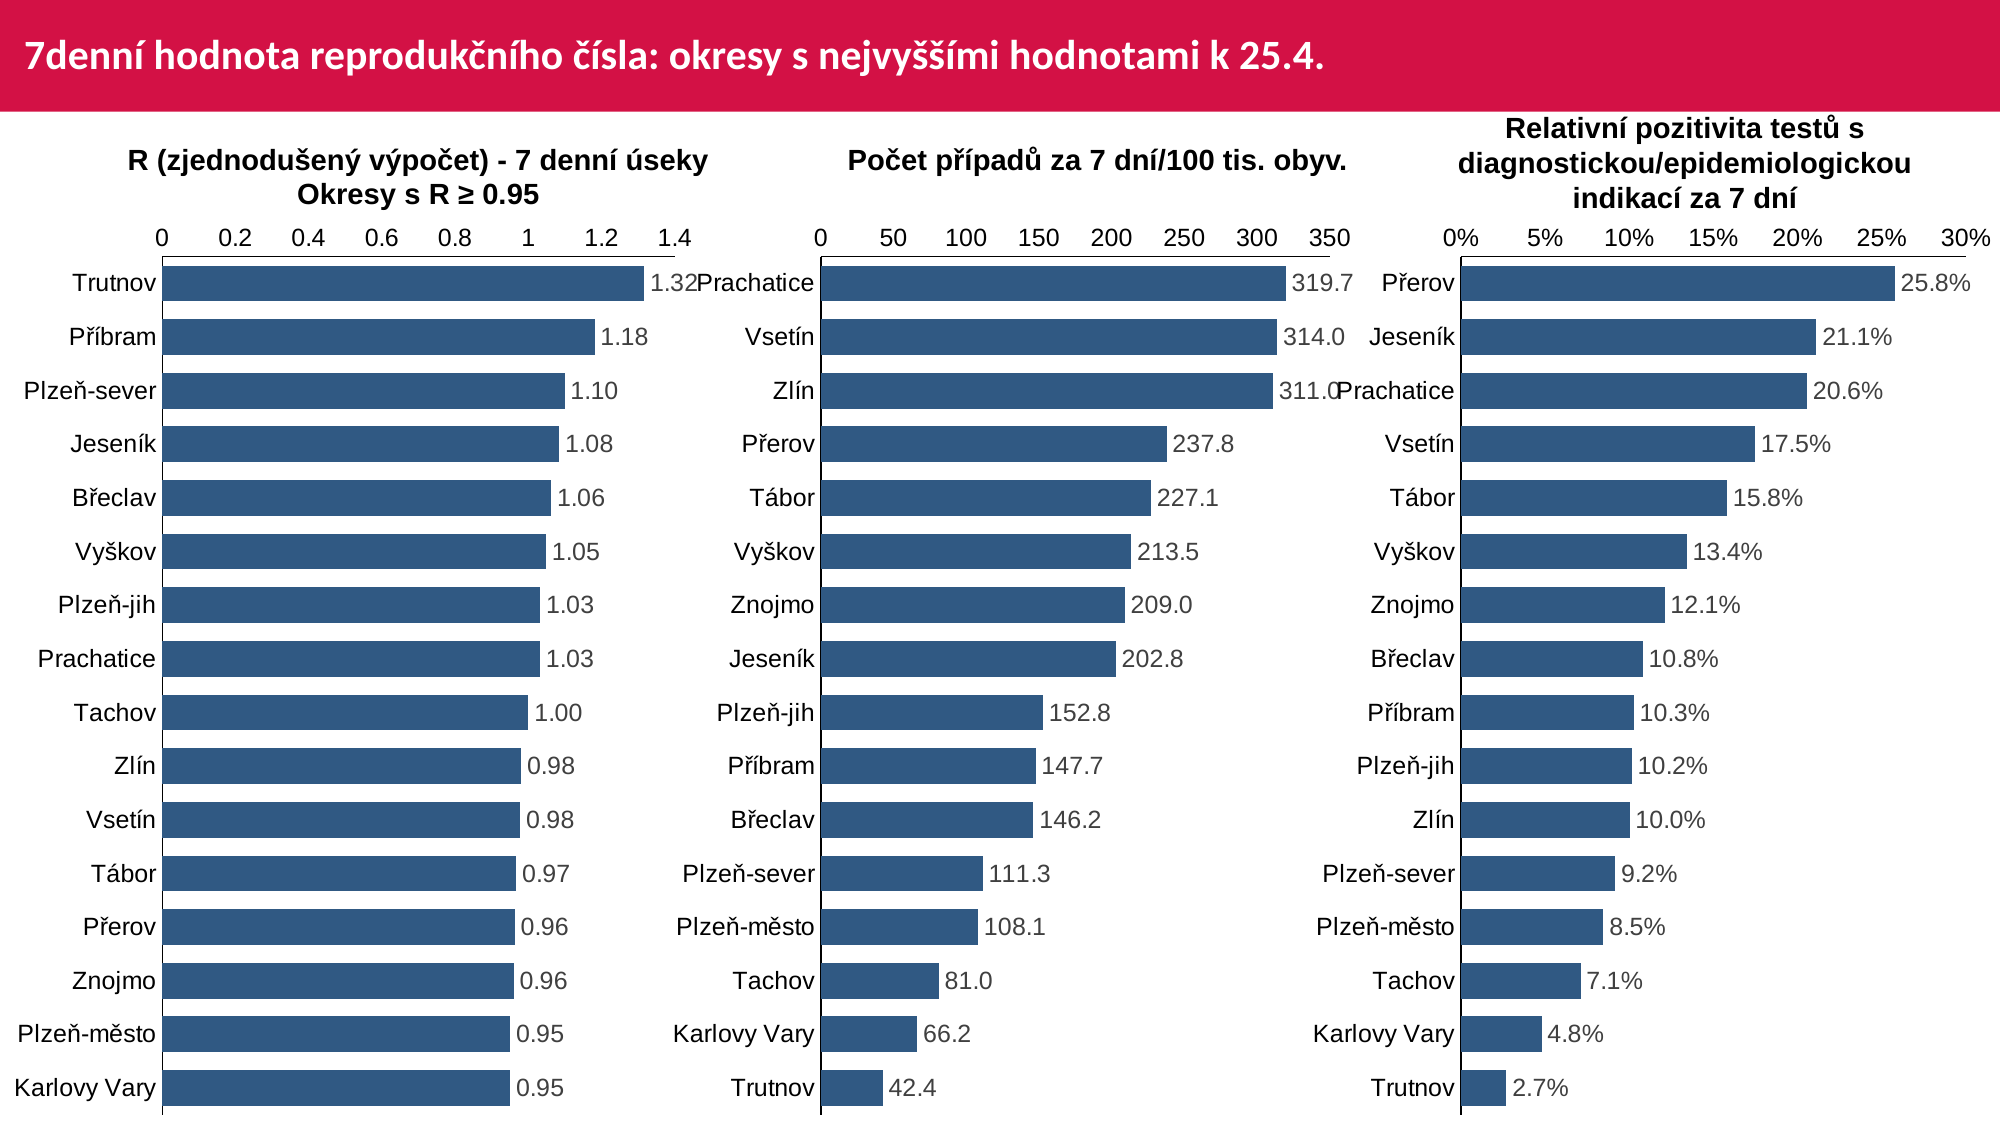

# 7denní hodnota reprodukčního čísla: okresy s nejvyššími hodnotami k 25.4.
Relativní pozitivita testů s diagnostickou/epidemiologickou indikací za 7 dní
R (zjednodušený výpočet) - 7 denní úseky
Okresy s R ≥ 0.95
Počet případů za 7 dní/100 tis. obyv.

### Chart

| Category | Nové případy za 7 dní na 100 000 obyvatel |
|---|---|
| Prachatice | 319.745772686256 |
| Vsetín | 313.952028130101 |
| Zlín | 310.980318493936 |
| Přerov | 237.81580085243 |
| Tábor | 227.106584141527 |
| Vyškov | 213.48071087993 |
| Znojmo | 209.00560554783 |
| Jeseník | 202.802359882005 |
| Plzeň-jih | 152.784778225806 |
| Příbram | 147.692521545732 |
| Břeclav | 146.185001418854 |
| Plzeň-sever | 111.279210792833 |
| Plzeň-město | 108.091414453366 |
| Tachov | 80.97762073027 |
| Karlovy Vary | 66.19171210089 |
| Trutnov | 42.38078285782 |

### Chart

| Category | Relativní pozitivita testů s diagnostickou/epidemiologickou indikací za 7 dní |
|---|---|
| Přerov | 0.257719714964 |
| Jeseník | 0.211267605633 |
| Prachatice | 0.205692108667 |
| Vsetín | 0.174662162162 |
| Tábor | 0.158073270013 |
| Vyškov | 0.134057971014 |
| Znojmo | 0.120992761116 |
| Břeclav | 0.107909604519 |
| Příbram | 0.10263335584 |
| Plzeň-jih | 0.101553166069 |
| Zlín | 0.100142608144 |
| Plzeň-sever | 0.091549295774 |
| Plzeň-město | 0.084627964022 |
| Tachov | 0.071028037383 |
| Karlovy Vary | 0.047858942065 |
| Trutnov | 0.02701043585 |

### Chart

| Category | Series 3 |
|---|---|
| Trutnov | 1.315789473684 |
| Příbram | 1.180555555555 |
| Plzeň-sever | 1.098765432098 |
| Jeseník | 1.084507042253 |
| Břeclav | 1.0625 |
| Vyškov | 1.047872340425 |
| Plzeň-jih | 1.031914893617 |
| Prachatice | 1.03164556962 |
| Tachov | 1.0 |
| Zlín | 0.980263157894 |
| Vsetín | 0.978260869565 |
| Tábor | 0.966804979253 |
| Přerov | 0.9625 |
| Znojmo | 0.959839357429 |
| Plzeň-město | 0.950226244343 |
| Karlovy Vary | 0.95 |